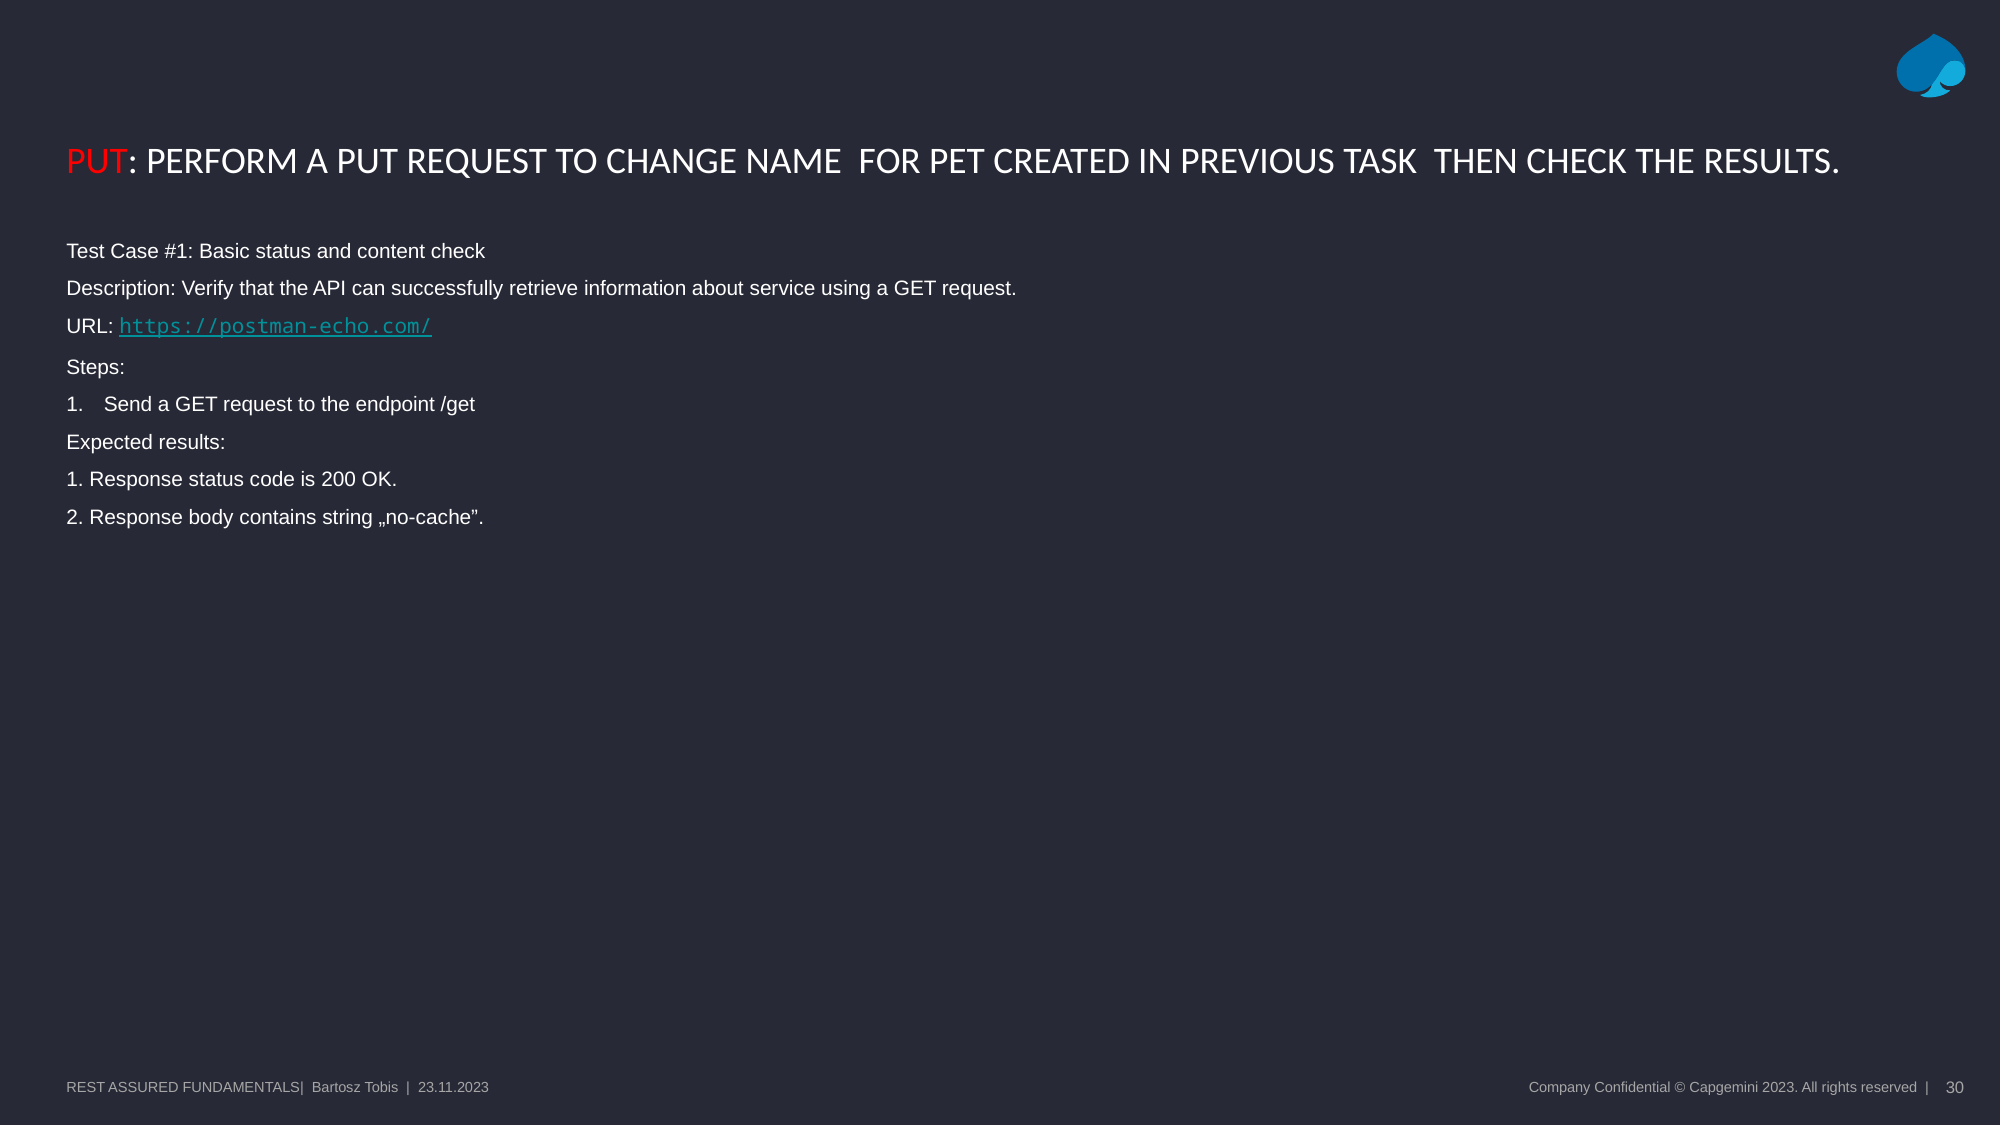

# PUT: Perform a PUT request to change name  for pet created in previous task  Then check the results.
Test Case #1: Basic status and content check
Description: Verify that the API can successfully retrieve information about service using a GET request.
URL: https://postman-echo.com/
Steps:
Send a GET request to the endpoint /get
Expected results:
1. Response status code is 200 OK.
2. Response body contains string „no-cache”.